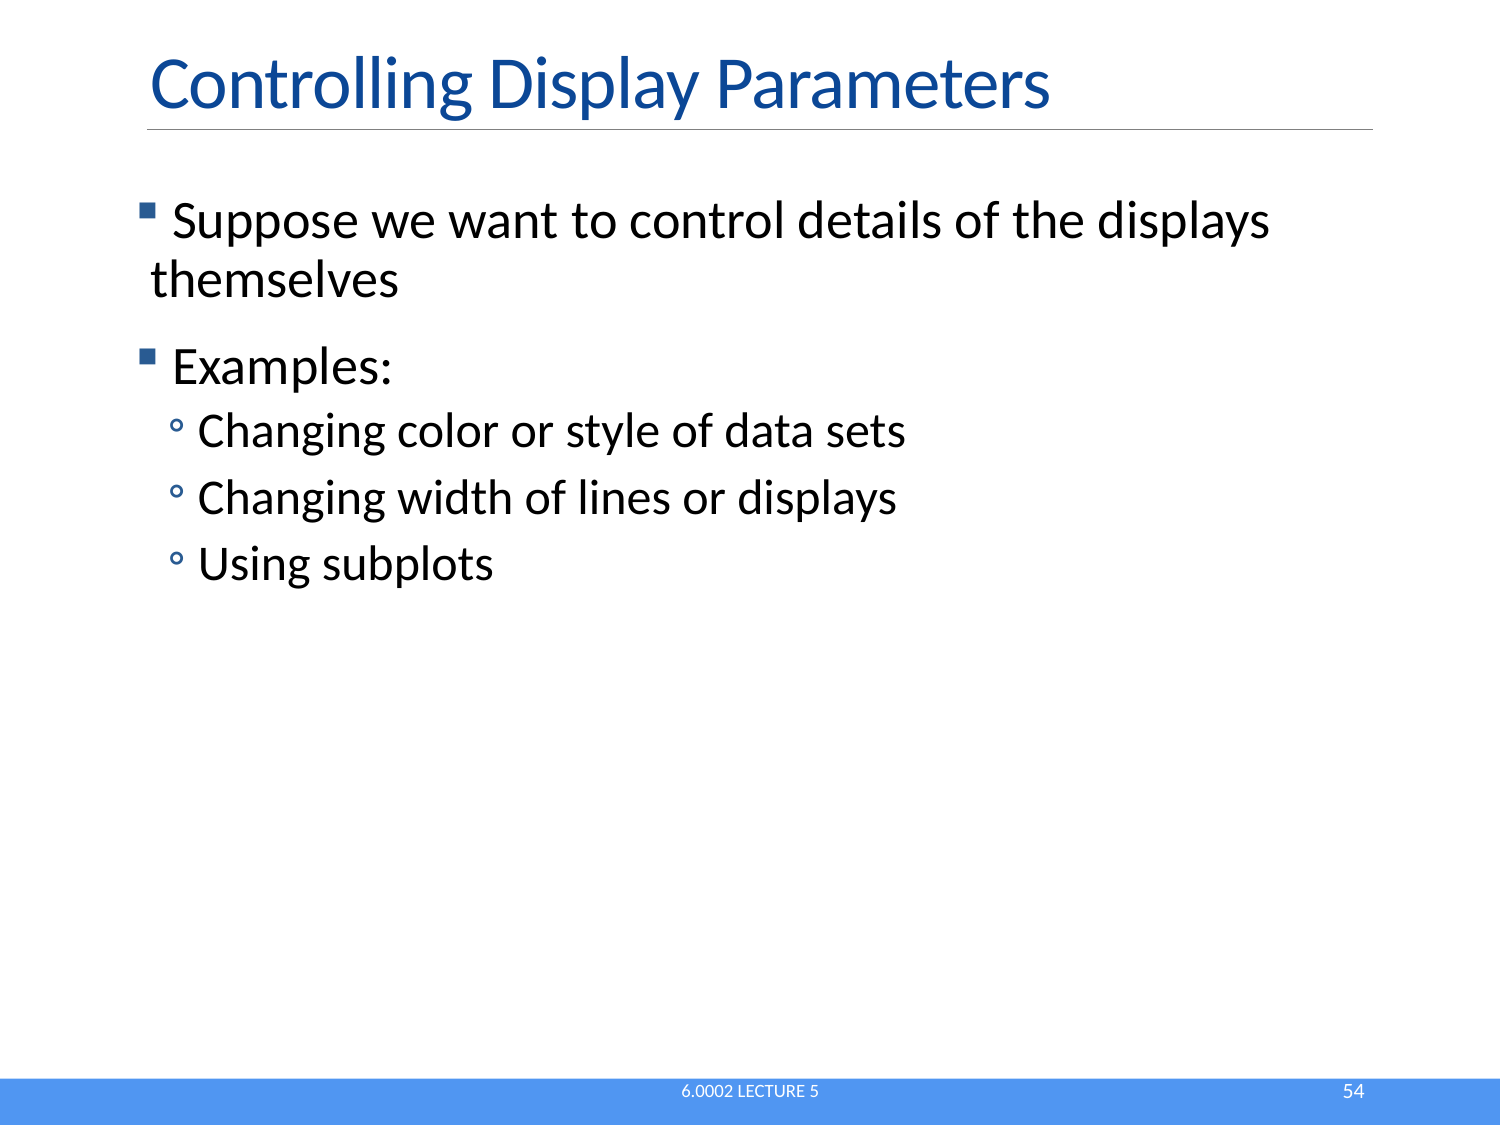

# Controlling Display Parameters
 Suppose we want to control details of the displays themselves
 Examples:
Changing color or style of data sets
Changing width of lines or displays
Using subplots
6.0002 Lecture 5
54